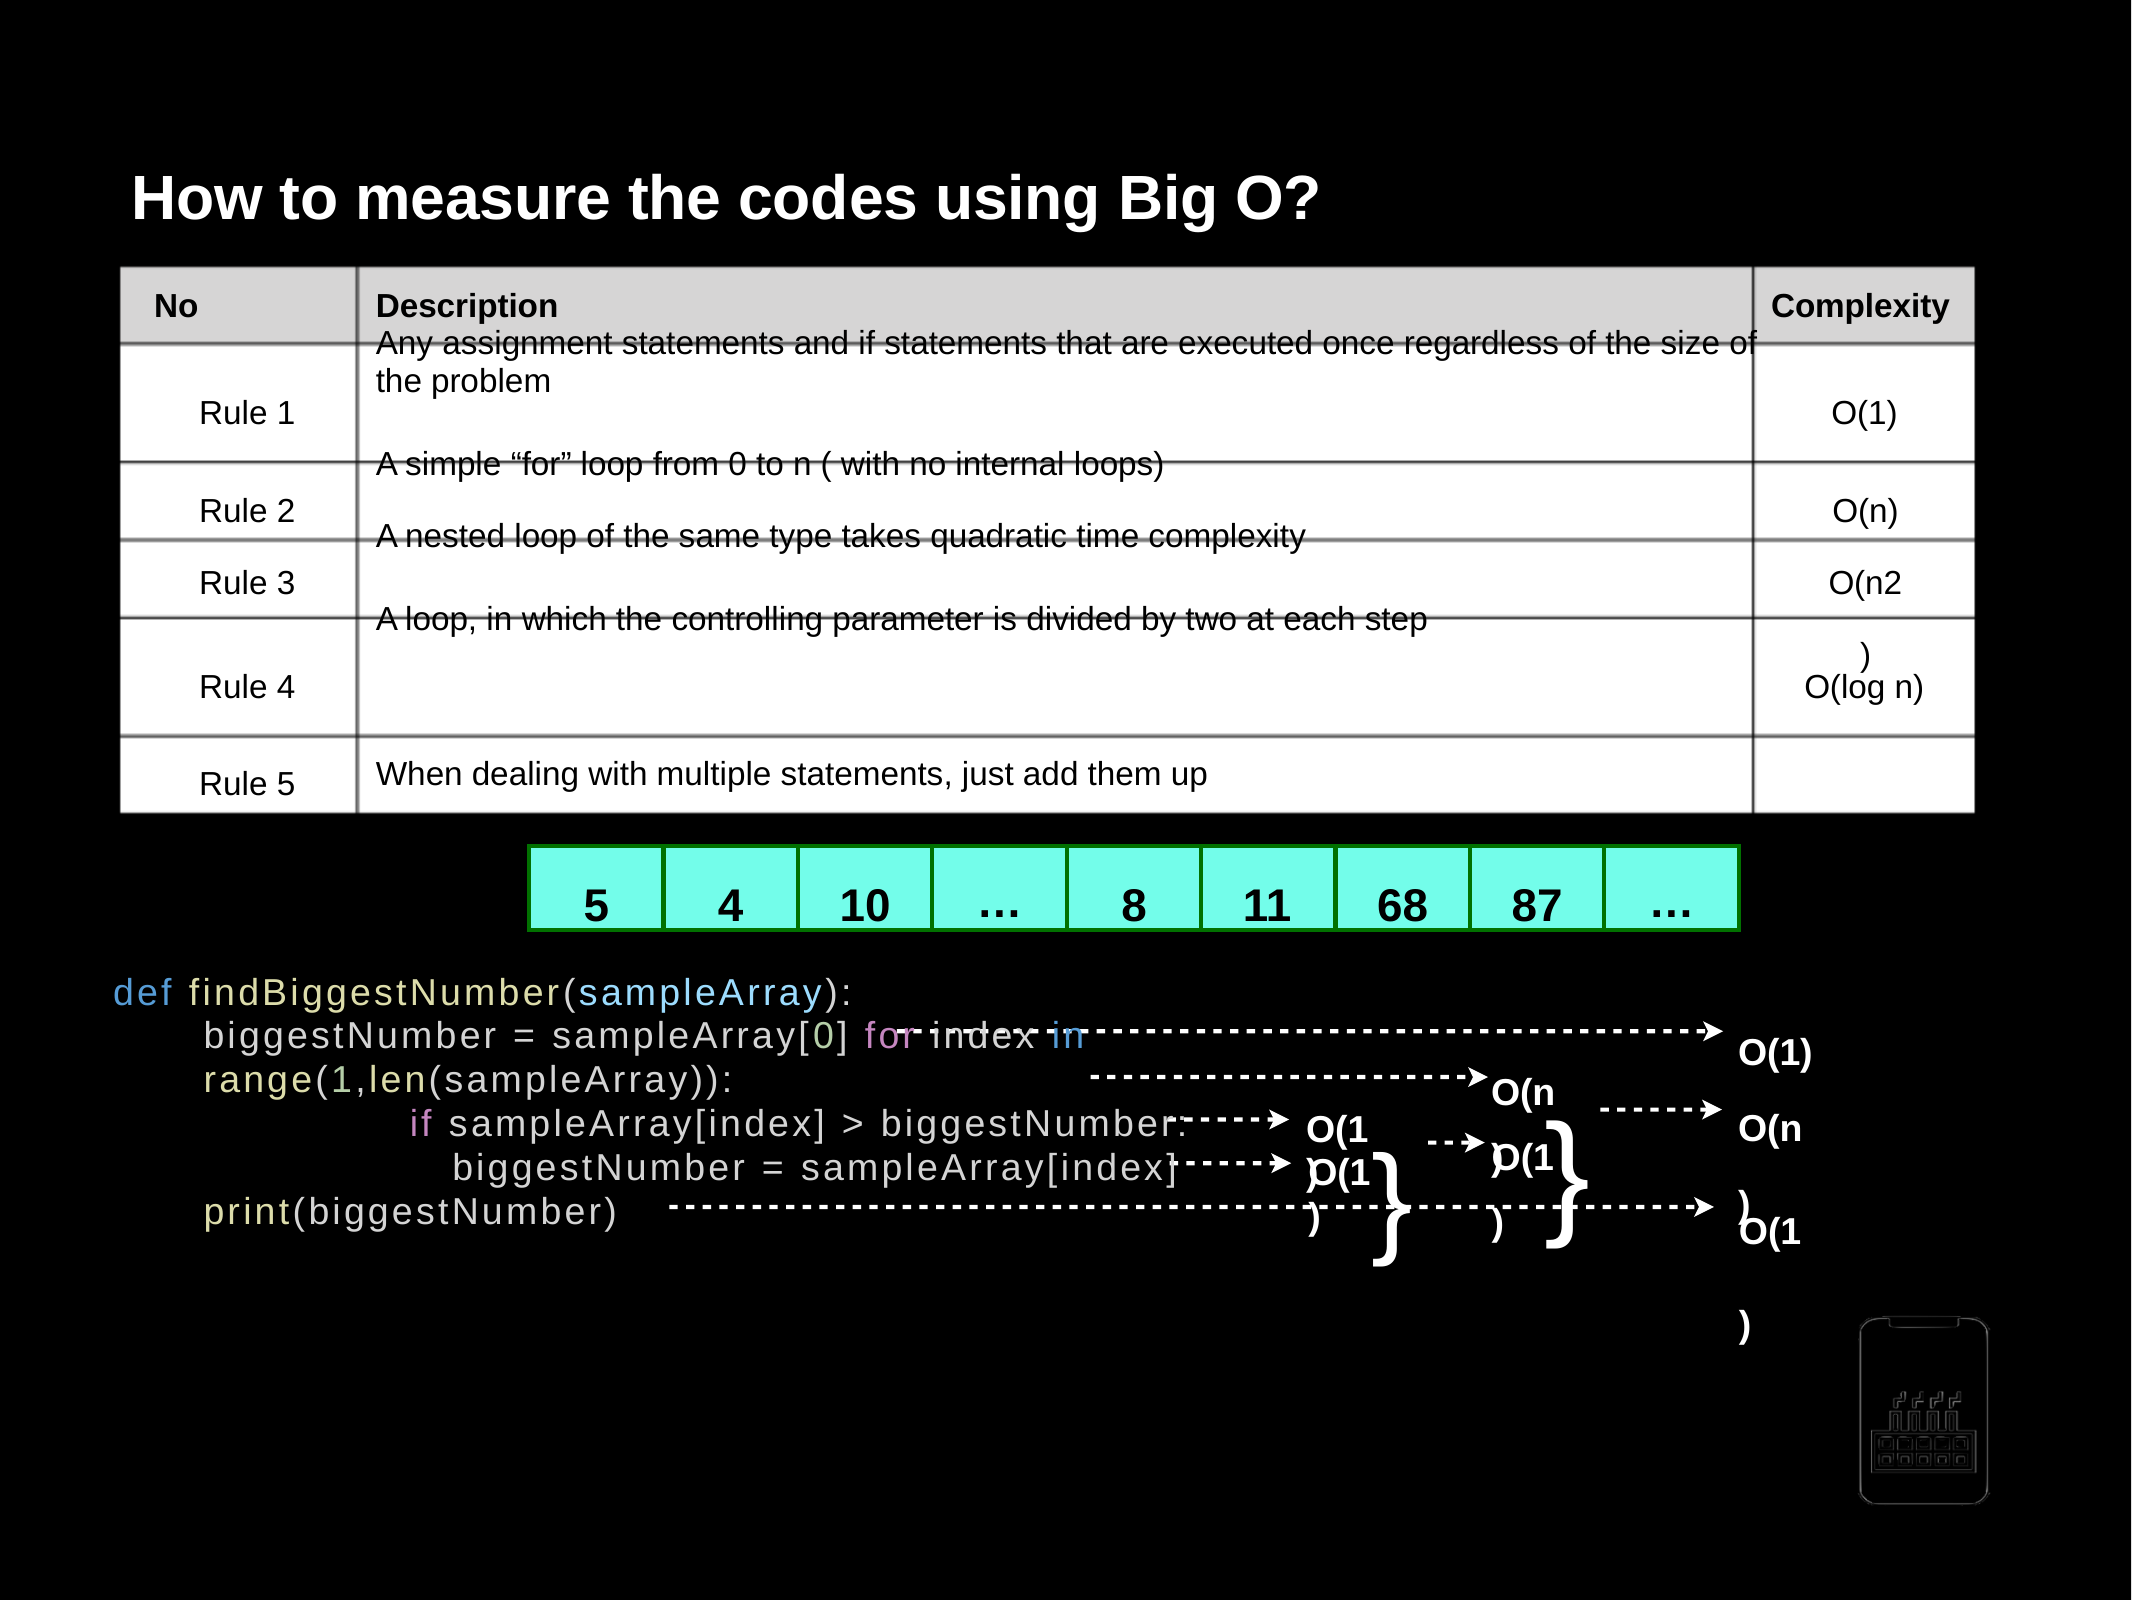

How to measure the codes using Big O?

No
Description
Any assignment statements and if statements that are executed once regardless of the size of the problem
A simple “for” loop from 0 to n ( with no internal loops)
A nested loop of the same type takes quadratic time complexity
A loop, in which the controlling parameter is divided by two at each step
Complexity
Rule 1
O(1)
Rule 2
Rule 3
O(n)
O(n2)
Rule 4
O(log n)
Rule 5
When dealing with multiple statements, just add them up

sampleArray
…
…
5
4
10
8
11
68
87

def findBiggestNumber(sampleArray):
O(1) O(n)
biggestNumber = sampleArray[0] for index in range(1,len(sampleArray)):
O(n)
}
}
if sampleArray[index] > biggestNumber: biggestNumber = sampleArray[index]
O(1)
O(1)
O(1)
O(1)
print(biggestNumber)

Time complexity : O(1) + O(n) + O(1) = O(n)
AppMillers
www.appmillers.com